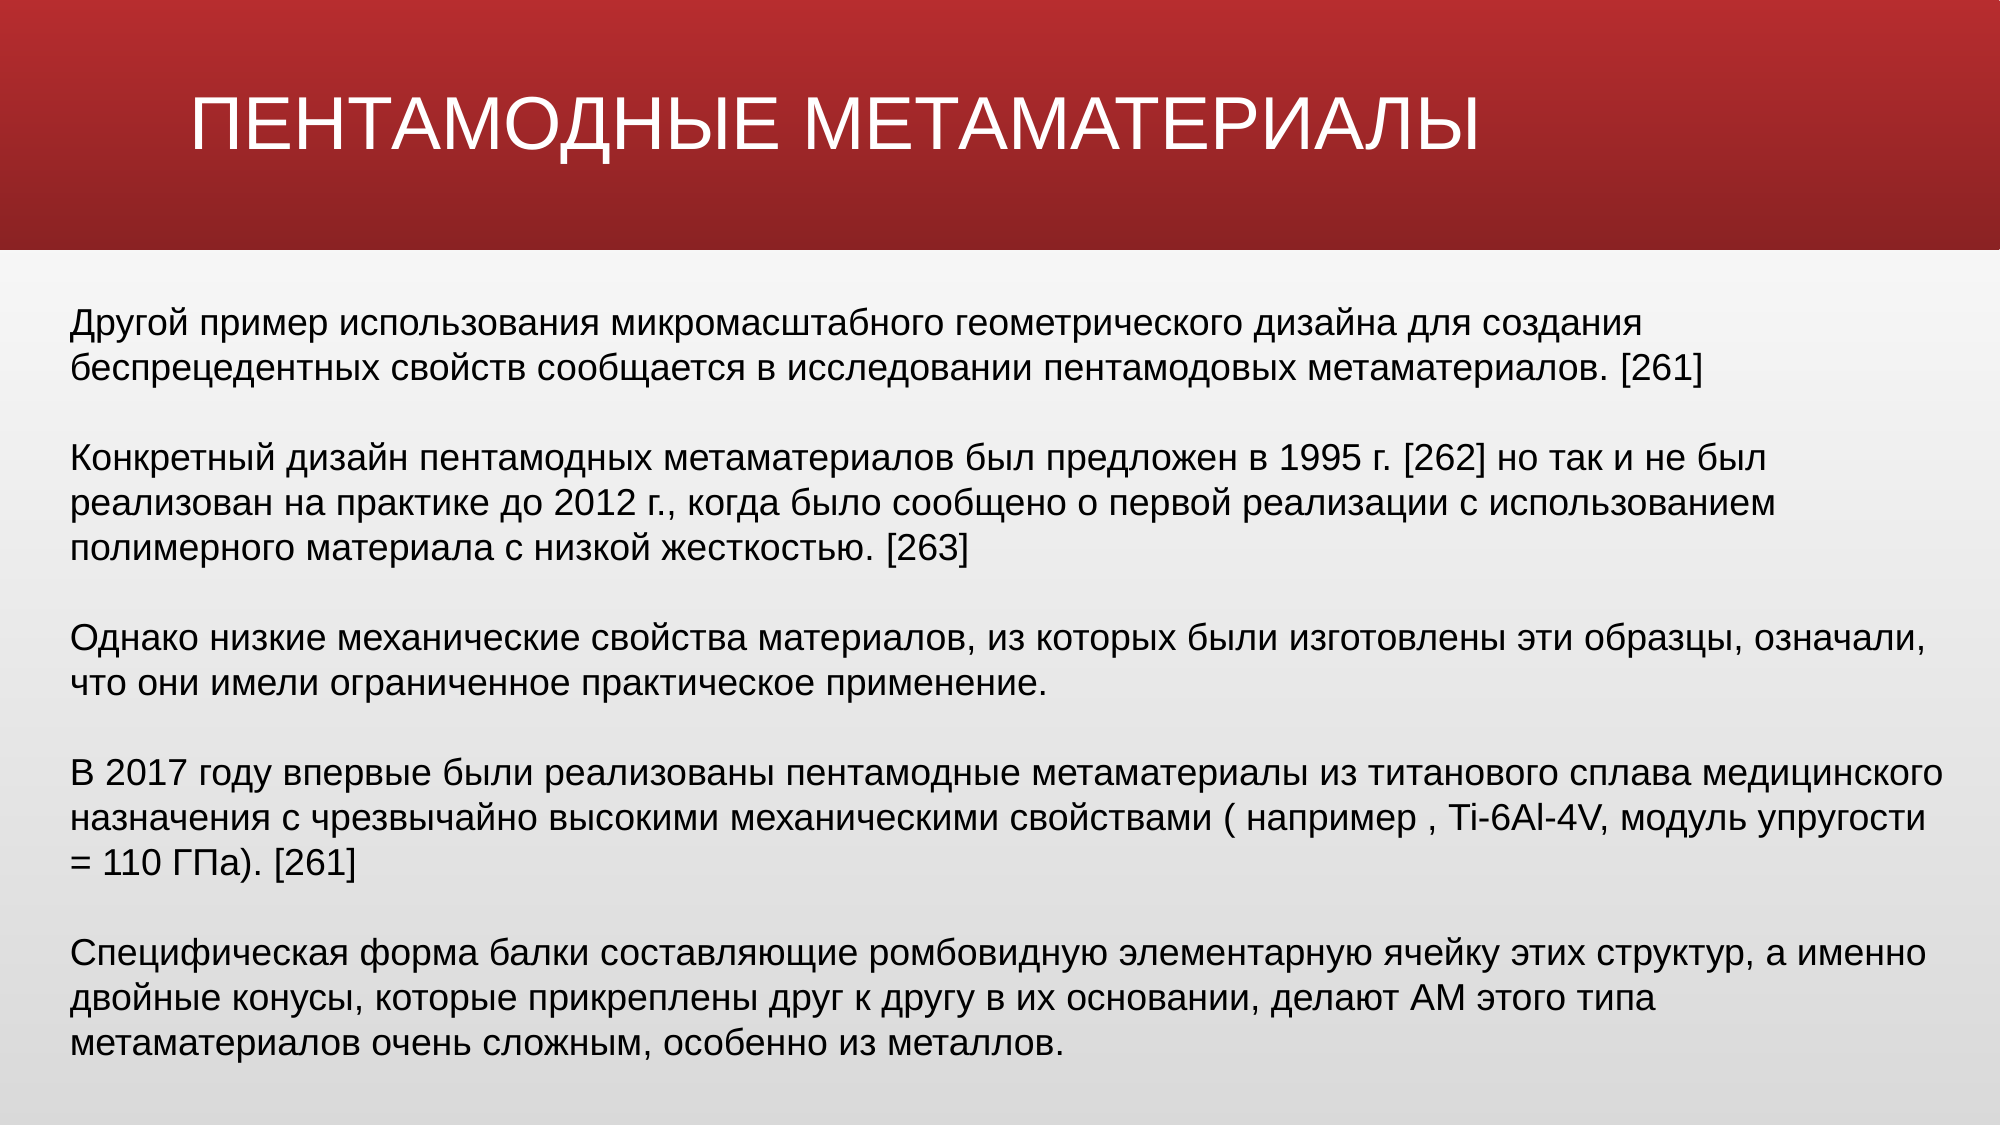

# ПЕНТАМОДНЫЕ МЕТАМАТЕРИАЛЫ
Другой пример использования микромасштабного геометрического дизайна для создания беспрецедентных свойств сообщается в исследовании пентамодовых метаматериалов. [261]

Конкретный дизайн пентамодных метаматериалов был предложен в 1995 г. [262] но так и не был реализован на практике до 2012 г., когда было сообщено о первой реализации с использованием полимерного материала с низкой жесткостью. [263]

Однако низкие механические свойства материалов, из которых были изготовлены эти образцы, означали, что они имели ограниченное практическое применение.

В 2017 году впервые были реализованы пентамодные метаматериалы из титанового сплава медицинского назначения с чрезвычайно высокими механическими свойствами ( например , Ti-6Al-4V, модуль упругости = 110 ГПа). [261]

Специфическая форма балки составляющие ромбовидную элементарную ячейку этих структур, а именно двойные конусы, которые прикреплены друг к другу в их основании, делают AM этого типа метаматериалов очень сложным, особенно из металлов.